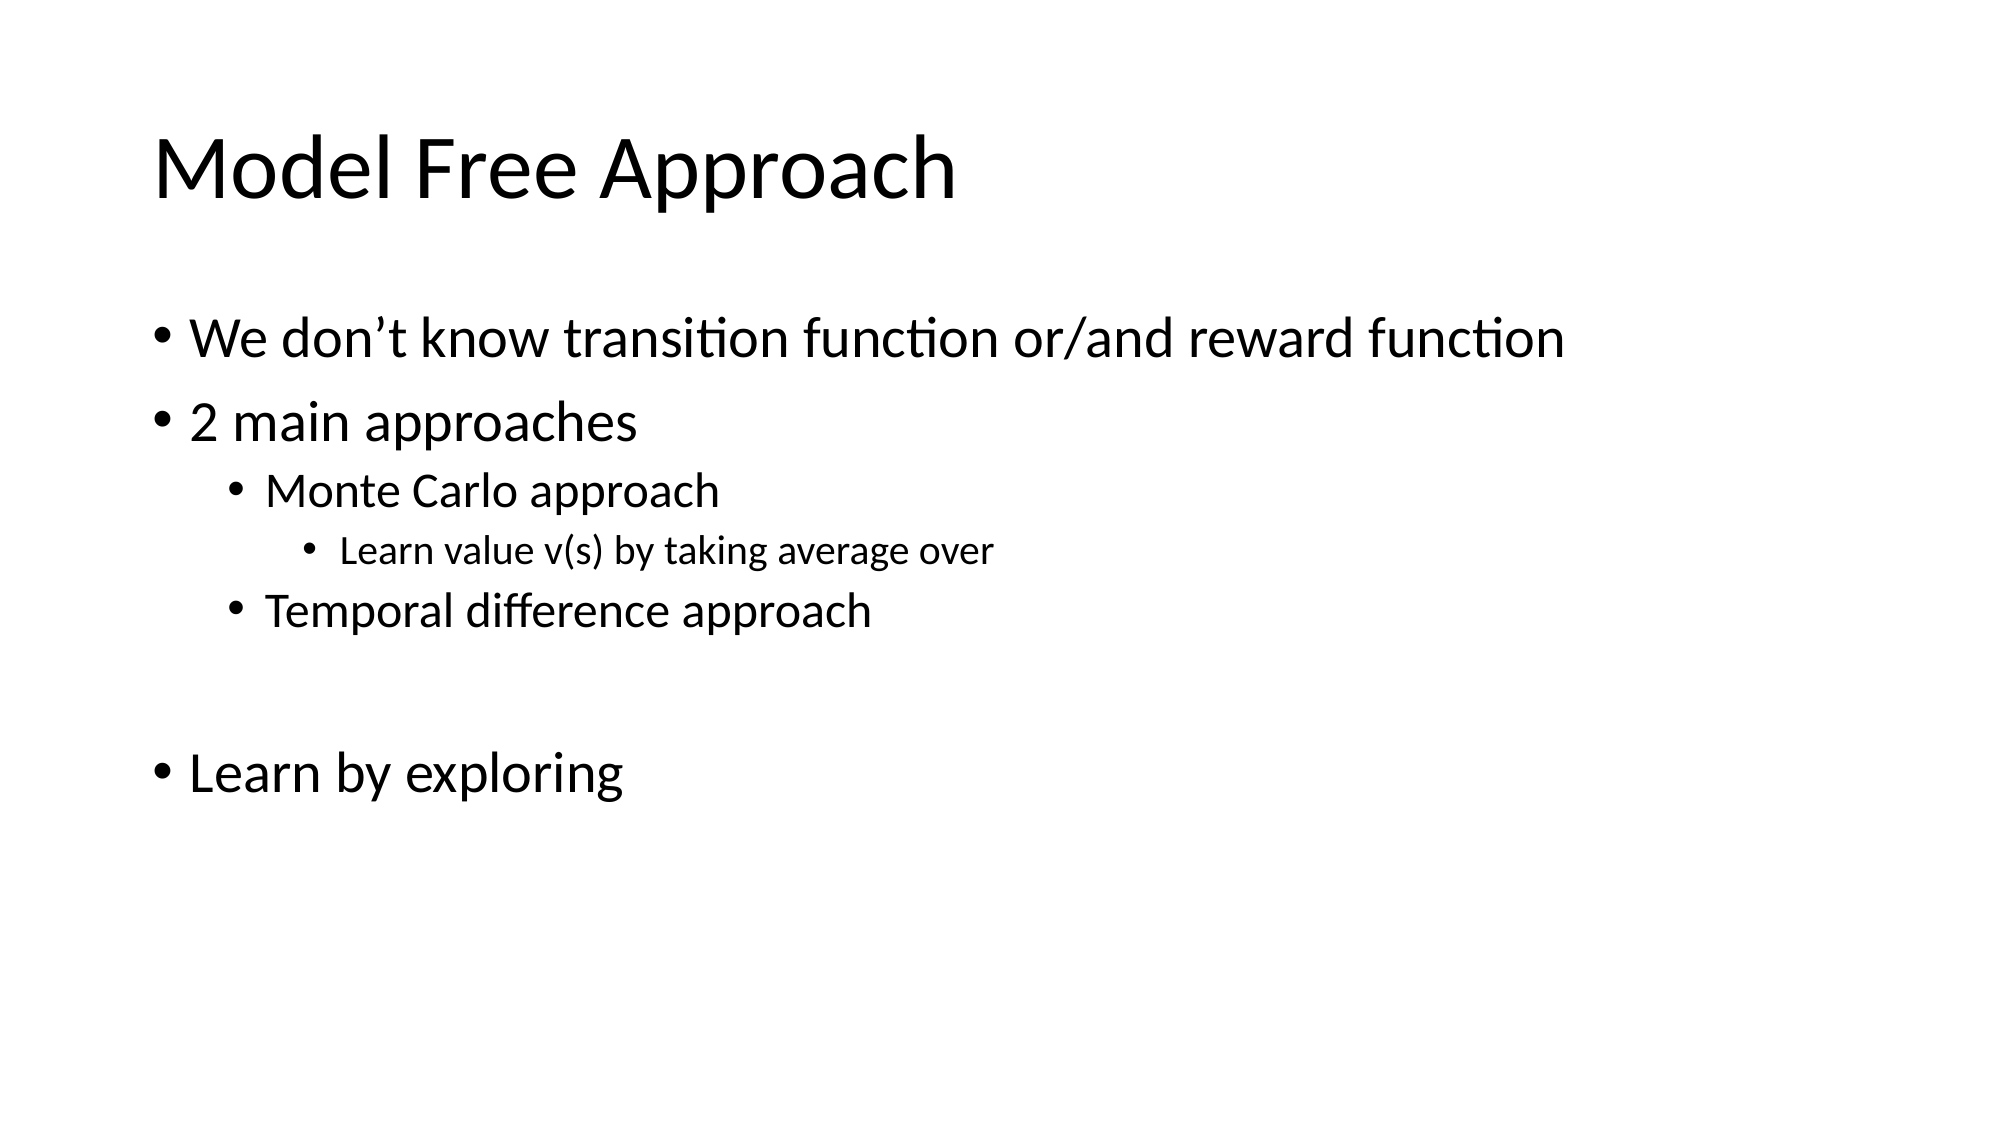

# Model Free Approach
We don’t know transition function or/and reward function
2 main approaches
Monte Carlo approach
Learn value v(s) by taking average over
Temporal difference approach

Learn by exploring